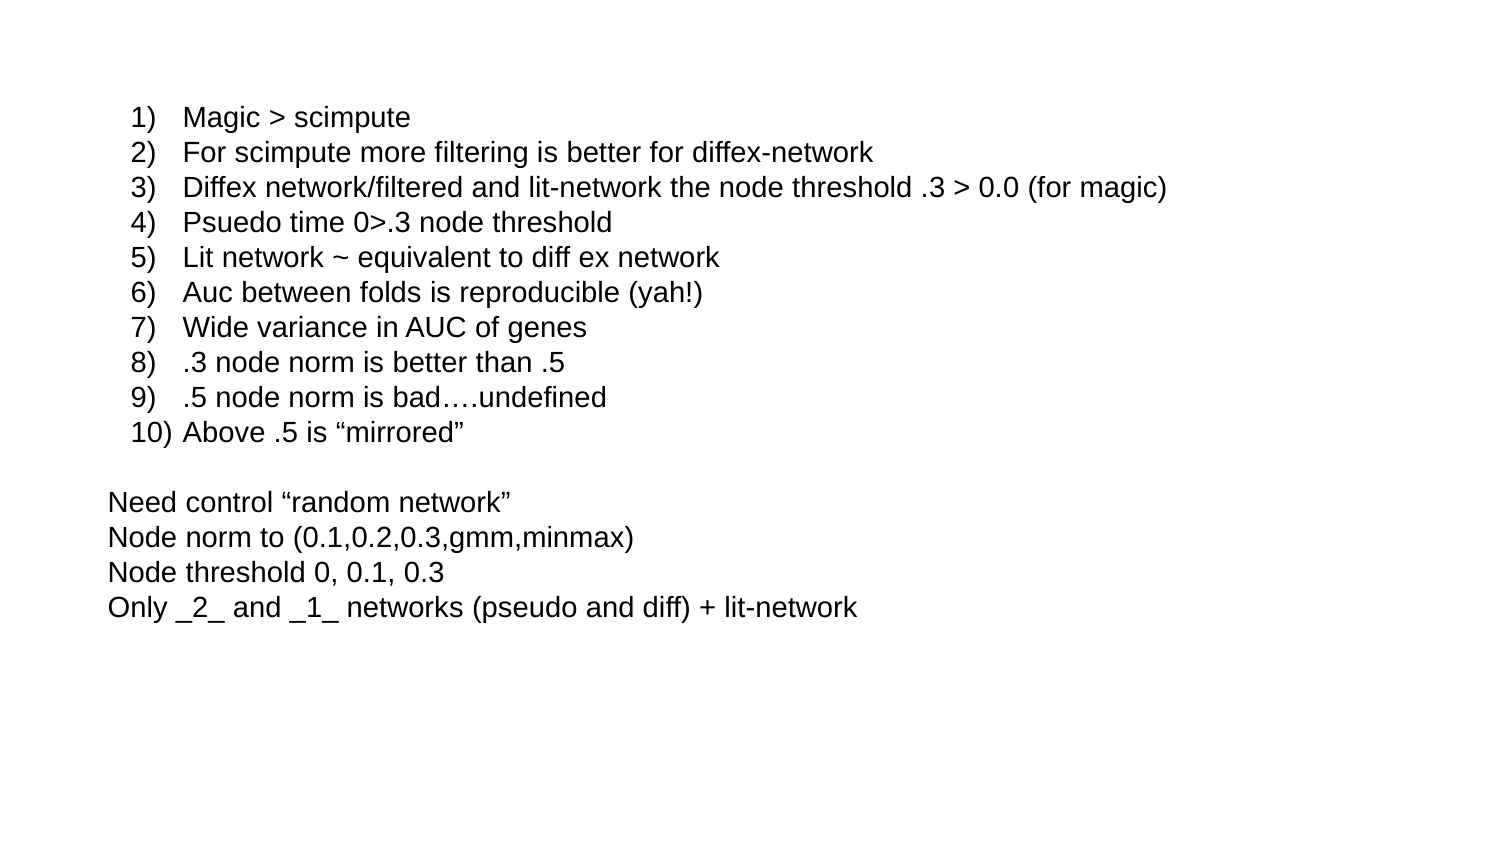

Magic > scimpute
For scimpute more filtering is better for diffex-network
Diffex network/filtered and lit-network the node threshold .3 > 0.0 (for magic)
Psuedo time 0>.3 node threshold
Lit network ~ equivalent to diff ex network
Auc between folds is reproducible (yah!)
Wide variance in AUC of genes
.3 node norm is better than .5
.5 node norm is bad….undefined
Above .5 is “mirrored”

Need control “random network”
Node norm to (0.1,0.2,0.3,gmm,minmax)
Node threshold 0, 0.1, 0.3
Only _2_ and _1_ networks (pseudo and diff) + lit-network